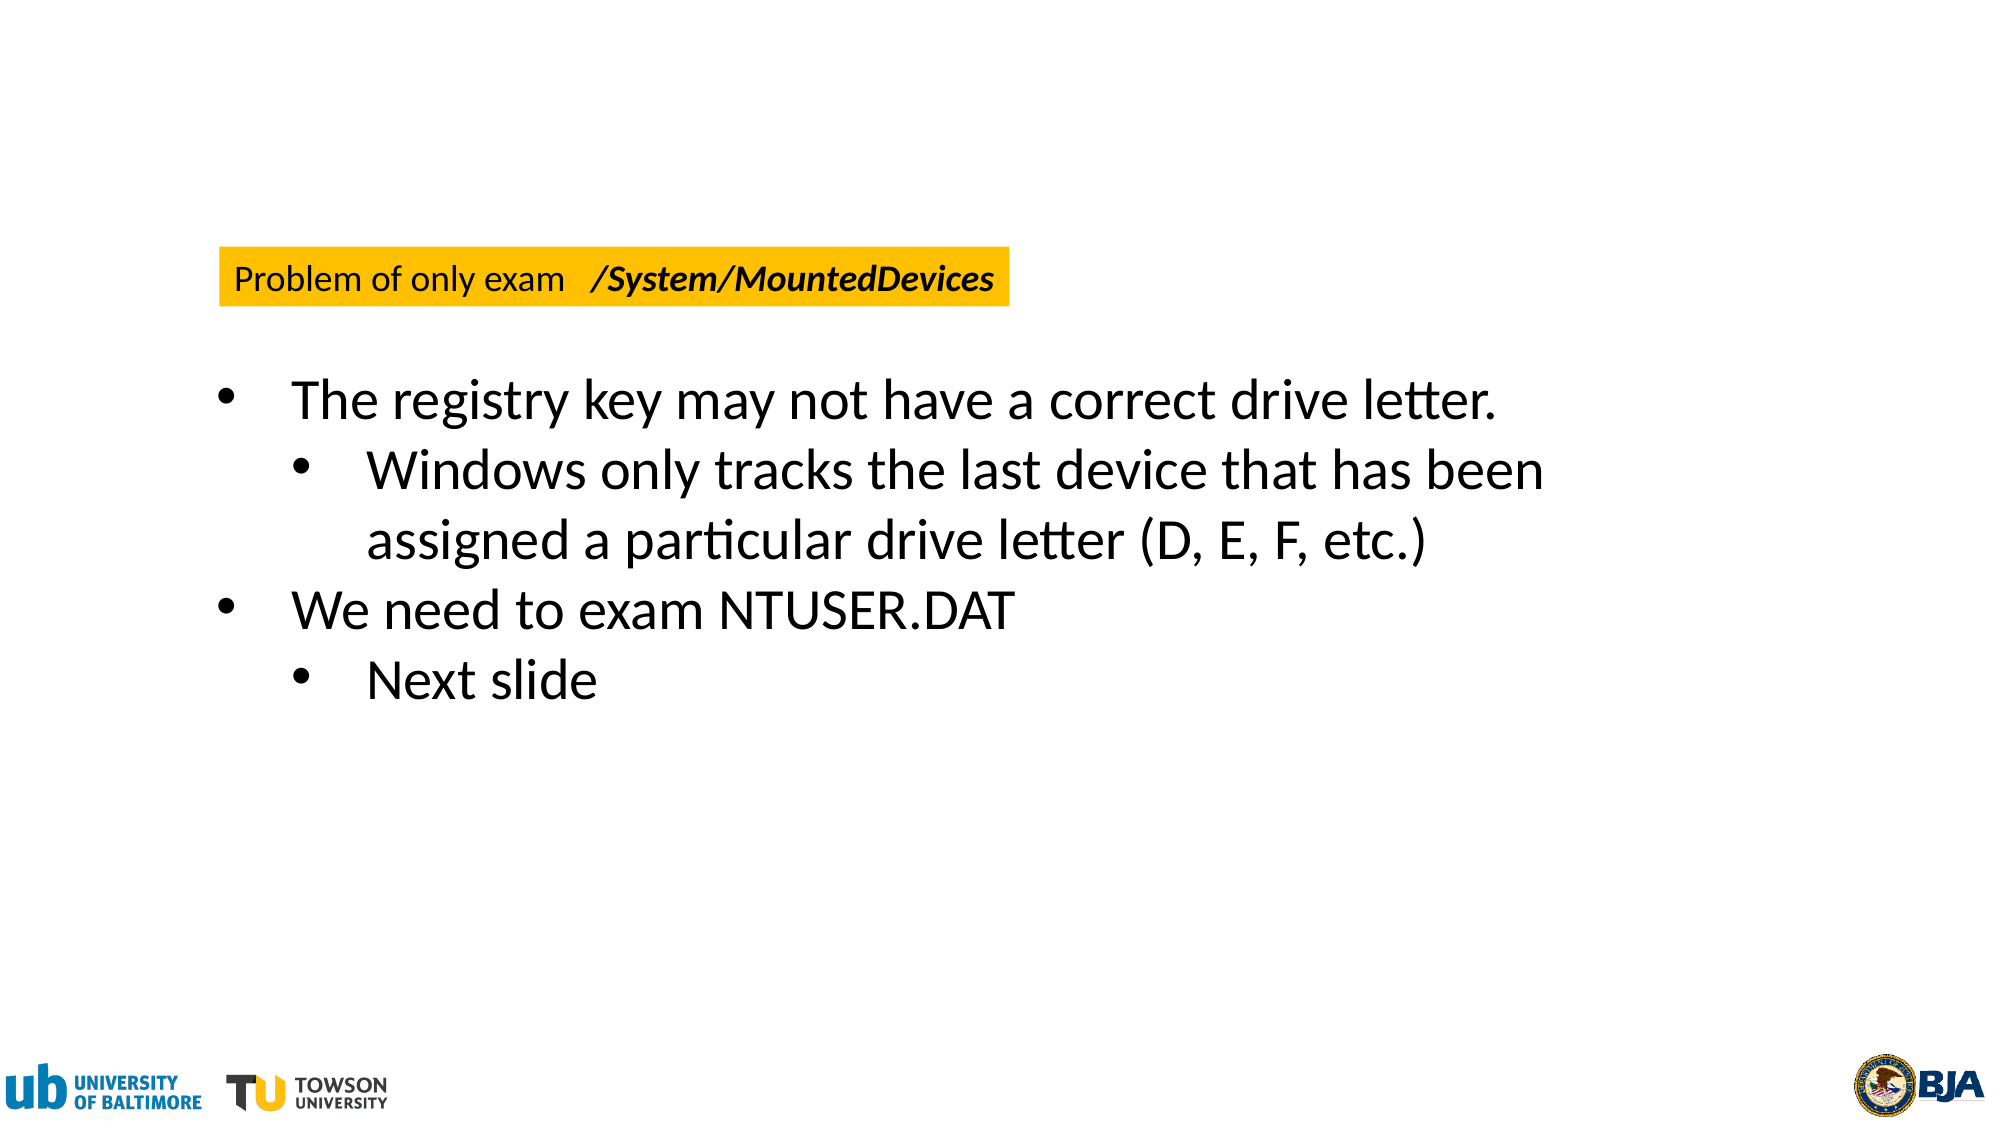

Problem of only exam   /System/MountedDevices
The registry key may not have a correct drive letter.
Windows only tracks the last device that has been assigned a particular drive letter (D, E, F, etc.)
We need to exam NTUSER.DAT
Next slide